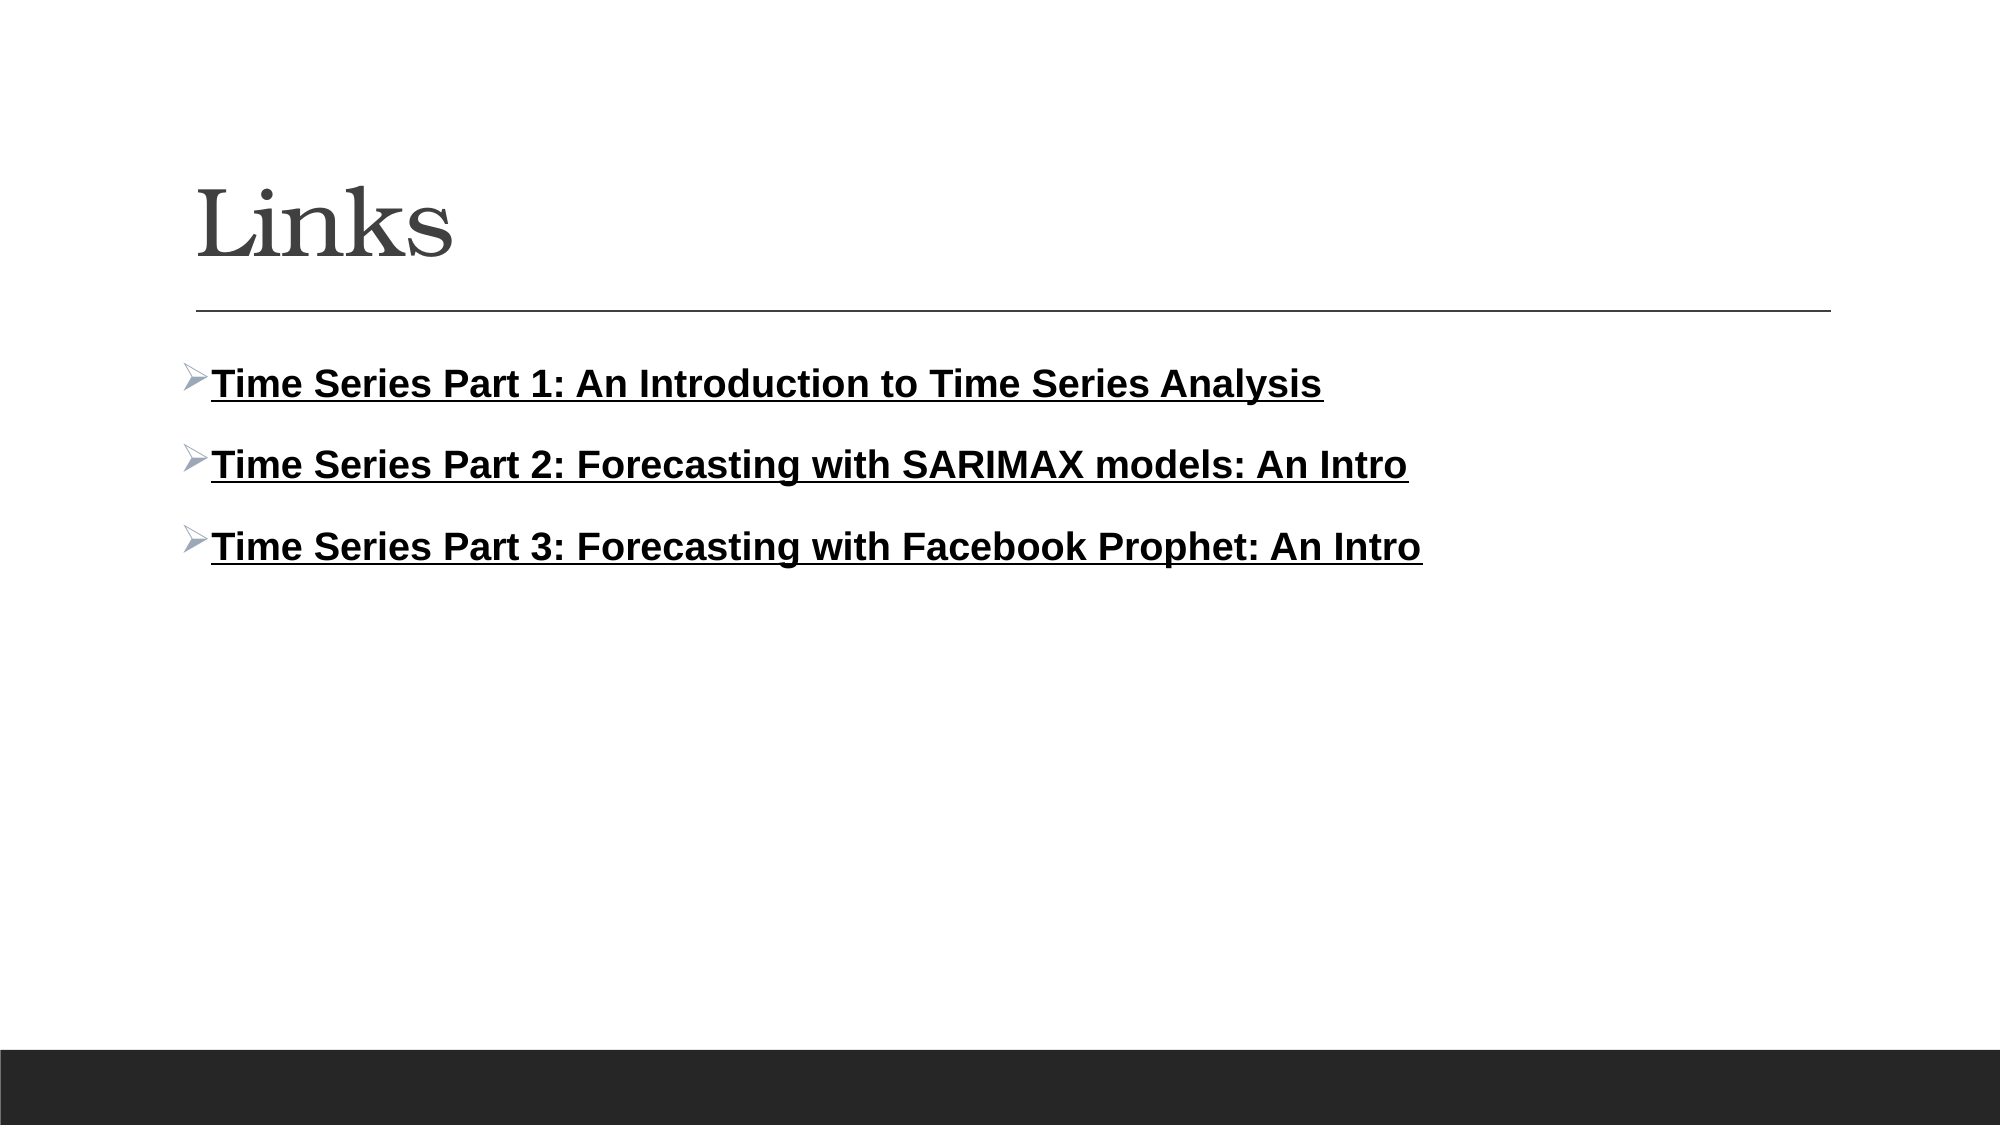

# Links
Time Series Part 1: An Introduction to Time Series Analysis
Time Series Part 2: Forecasting with SARIMAX models: An Intro
Time Series Part 3: Forecasting with Facebook Prophet: An Intro